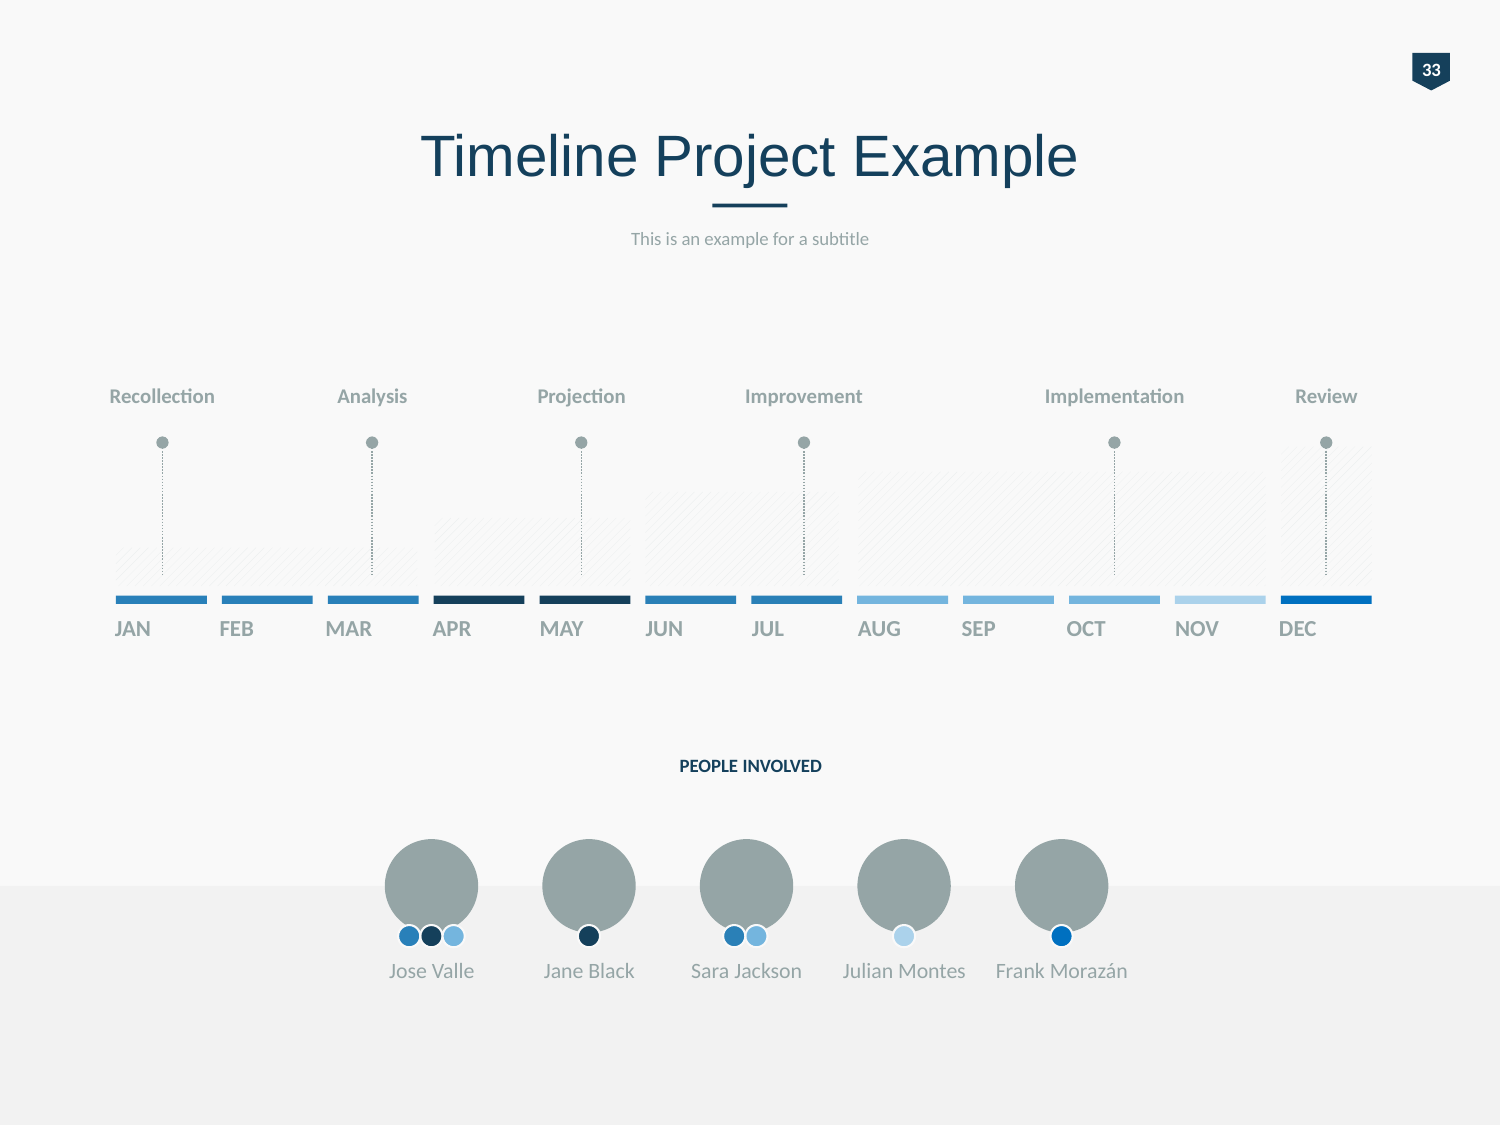

33

# Timeline Project Example

This is an example for a subtitle
Implementation
Recollection
Analysis
Projection
Improvement
Review

JAN
FEB
MAR

APR
MAY

JUN
JUL

AUG
SEP
OCT
NOV

DEC
PEOPLE INVOLVED

Jose Valle

Jane Black

Sara Jackson

Julian Montes

Frank Morazán